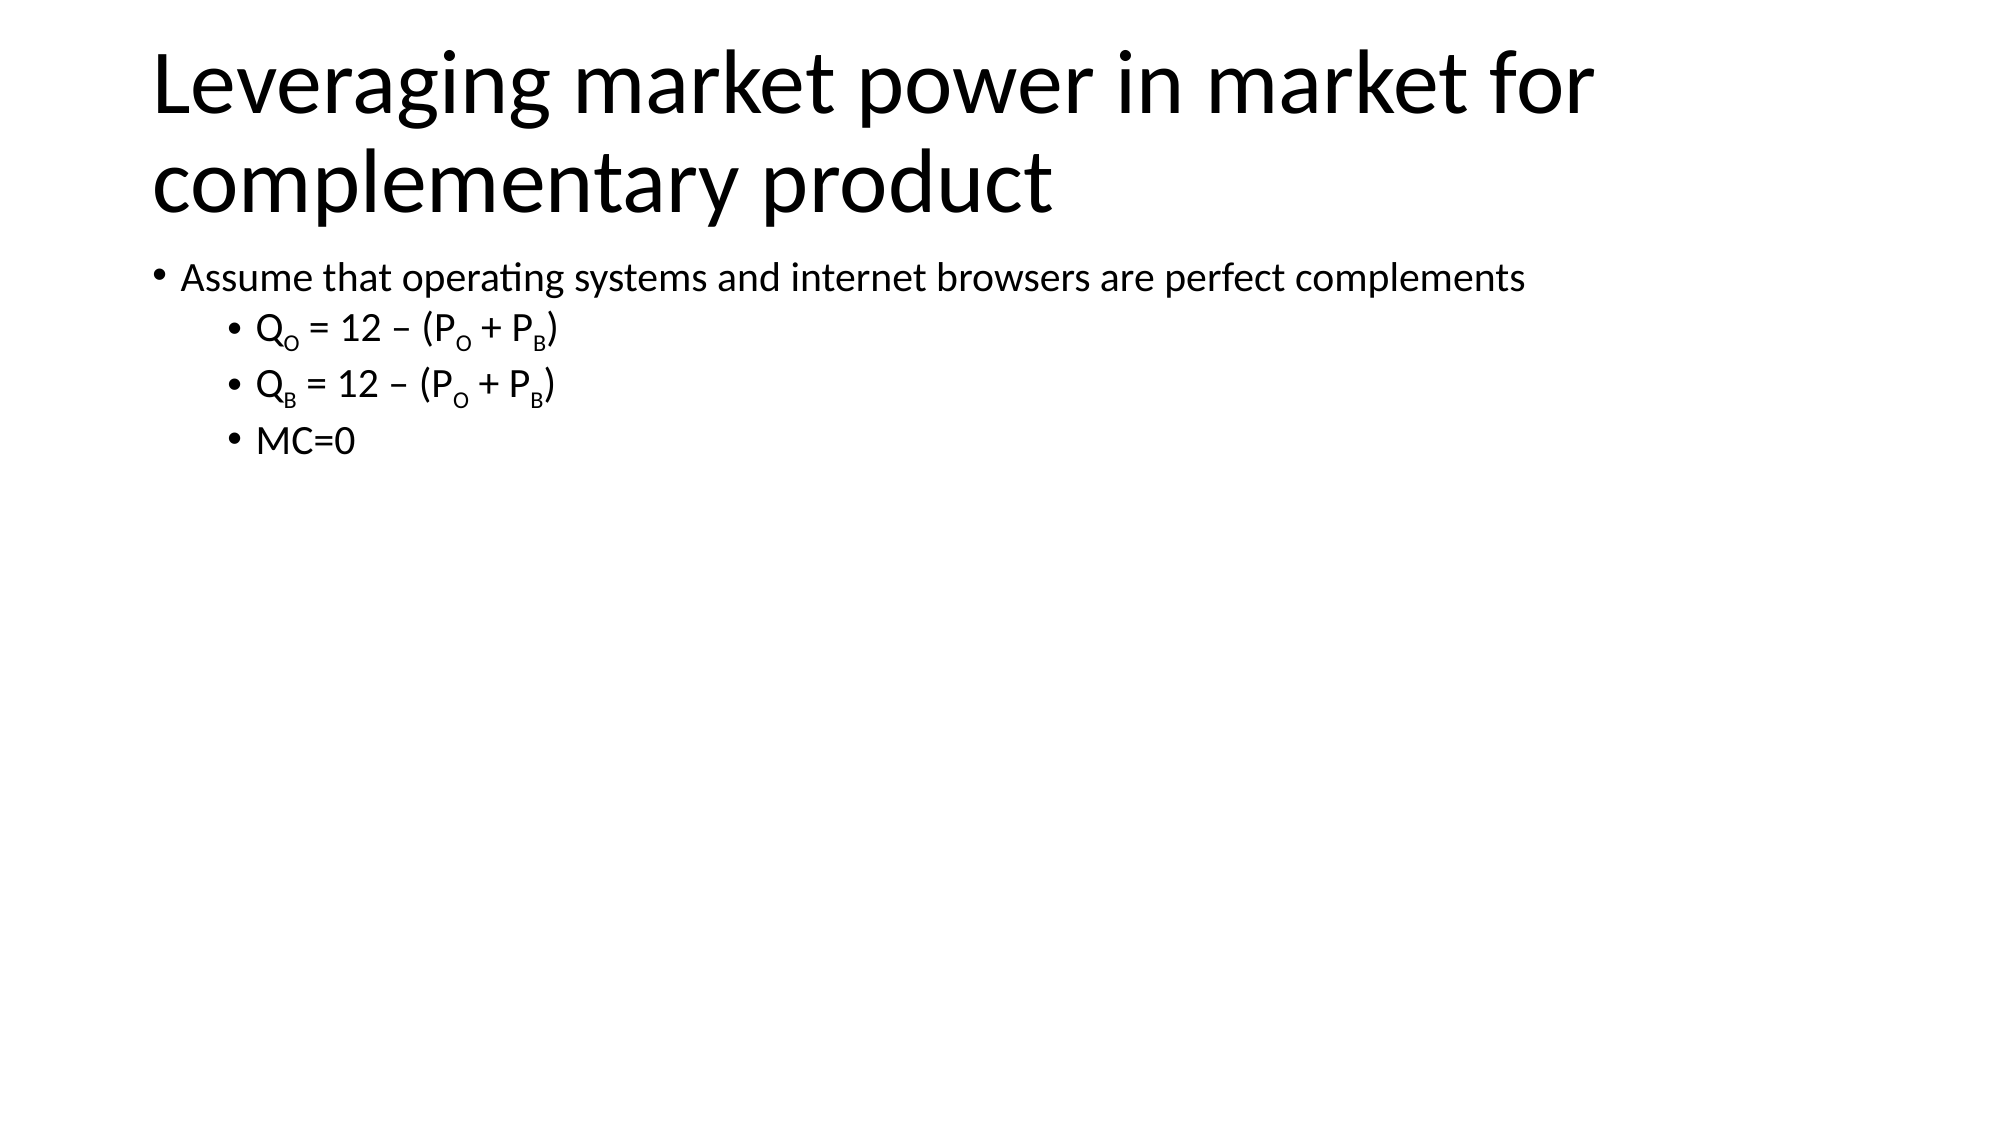

# Leveraging market power in market for complementary product
Assume that operating systems and internet browsers are perfect complements
QO = 12 – (PO + PB)
QB = 12 – (PO + PB)
MC=0